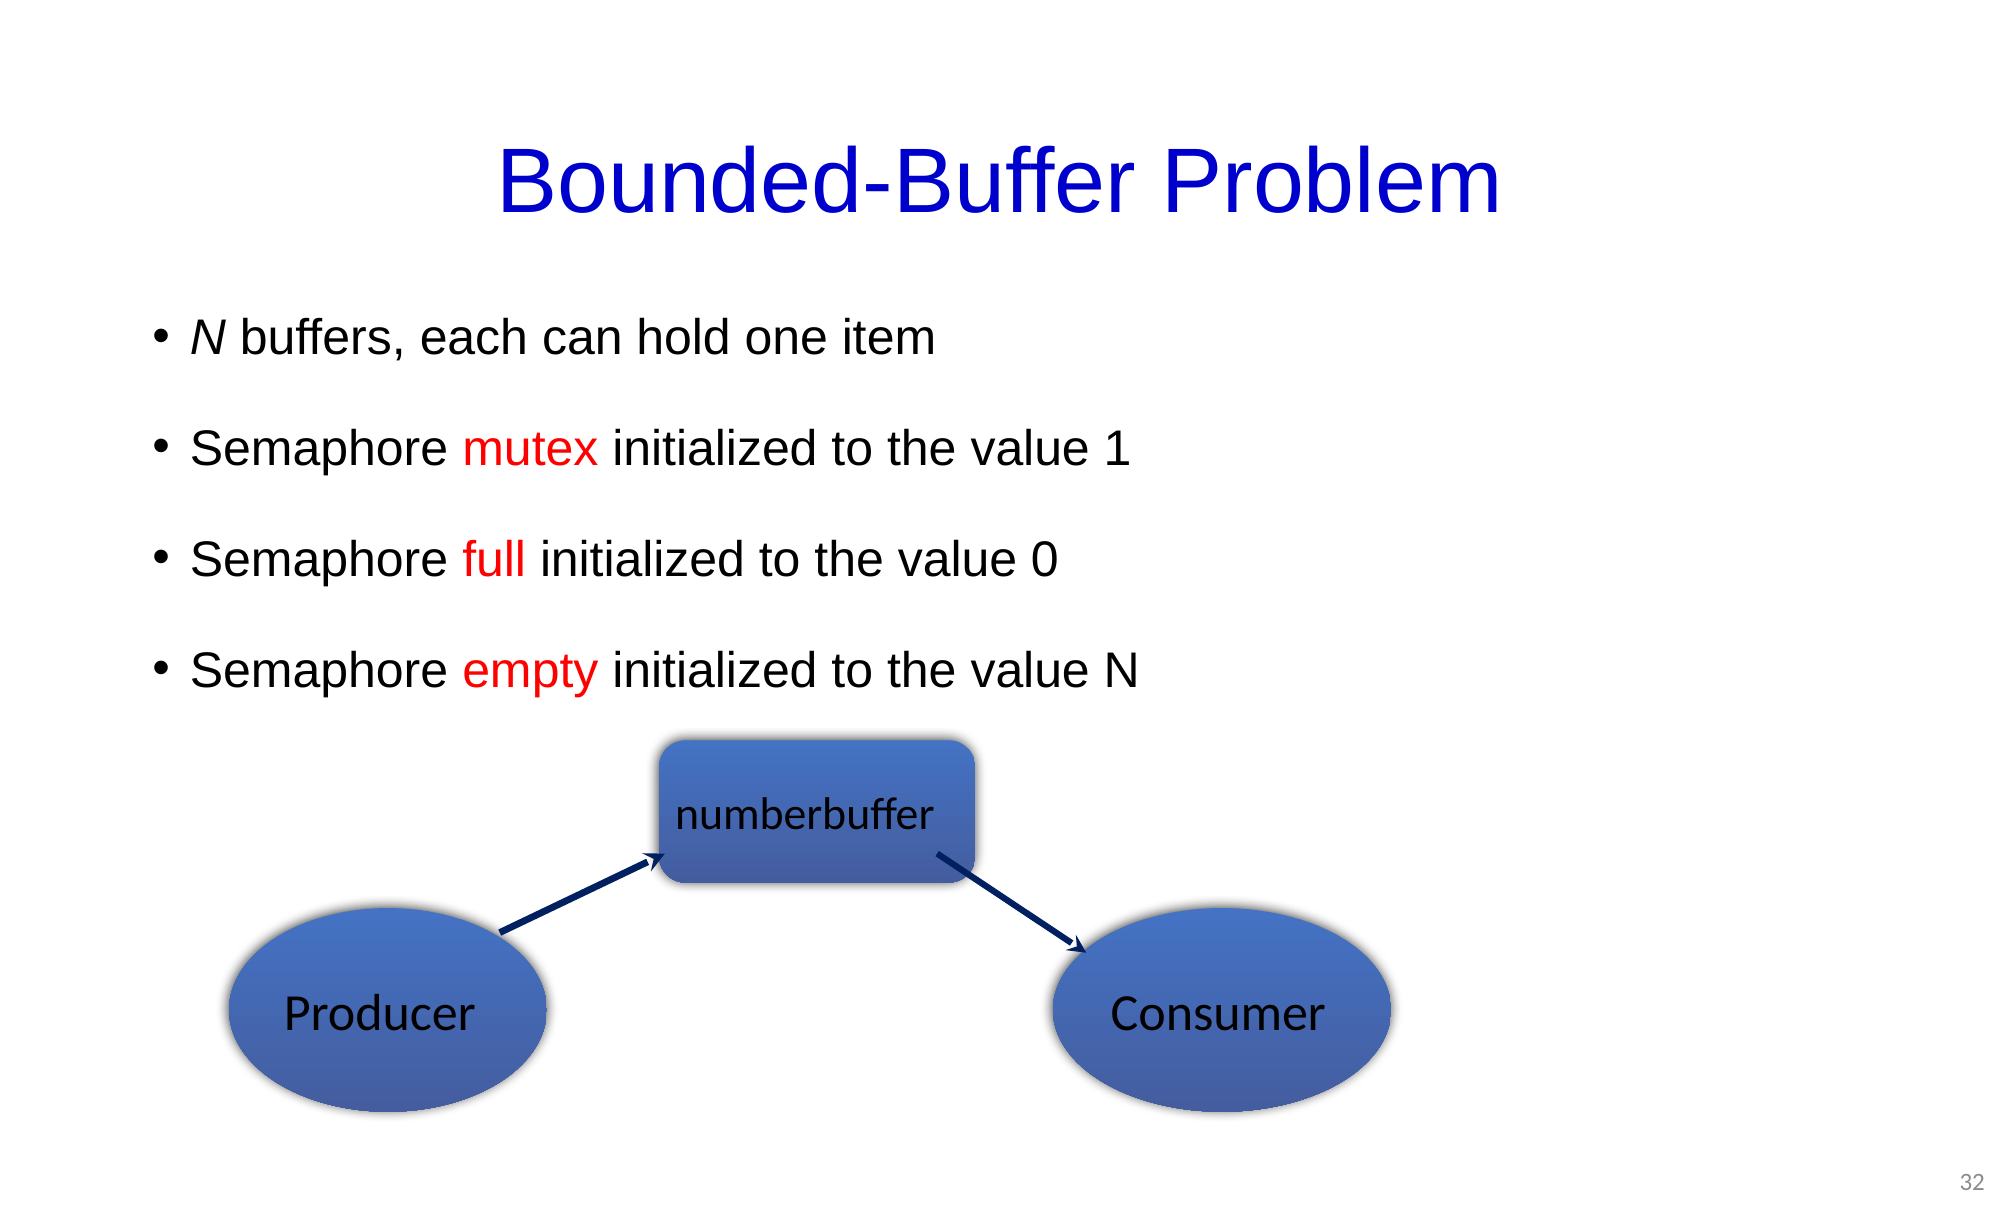

# Bounded-Buffer Problem
N buffers, each can hold one item
Semaphore mutex initialized to the value 1
Semaphore full initialized to the value 0
Semaphore empty initialized to the value N

numberbuffer

Producer
Consumer
32